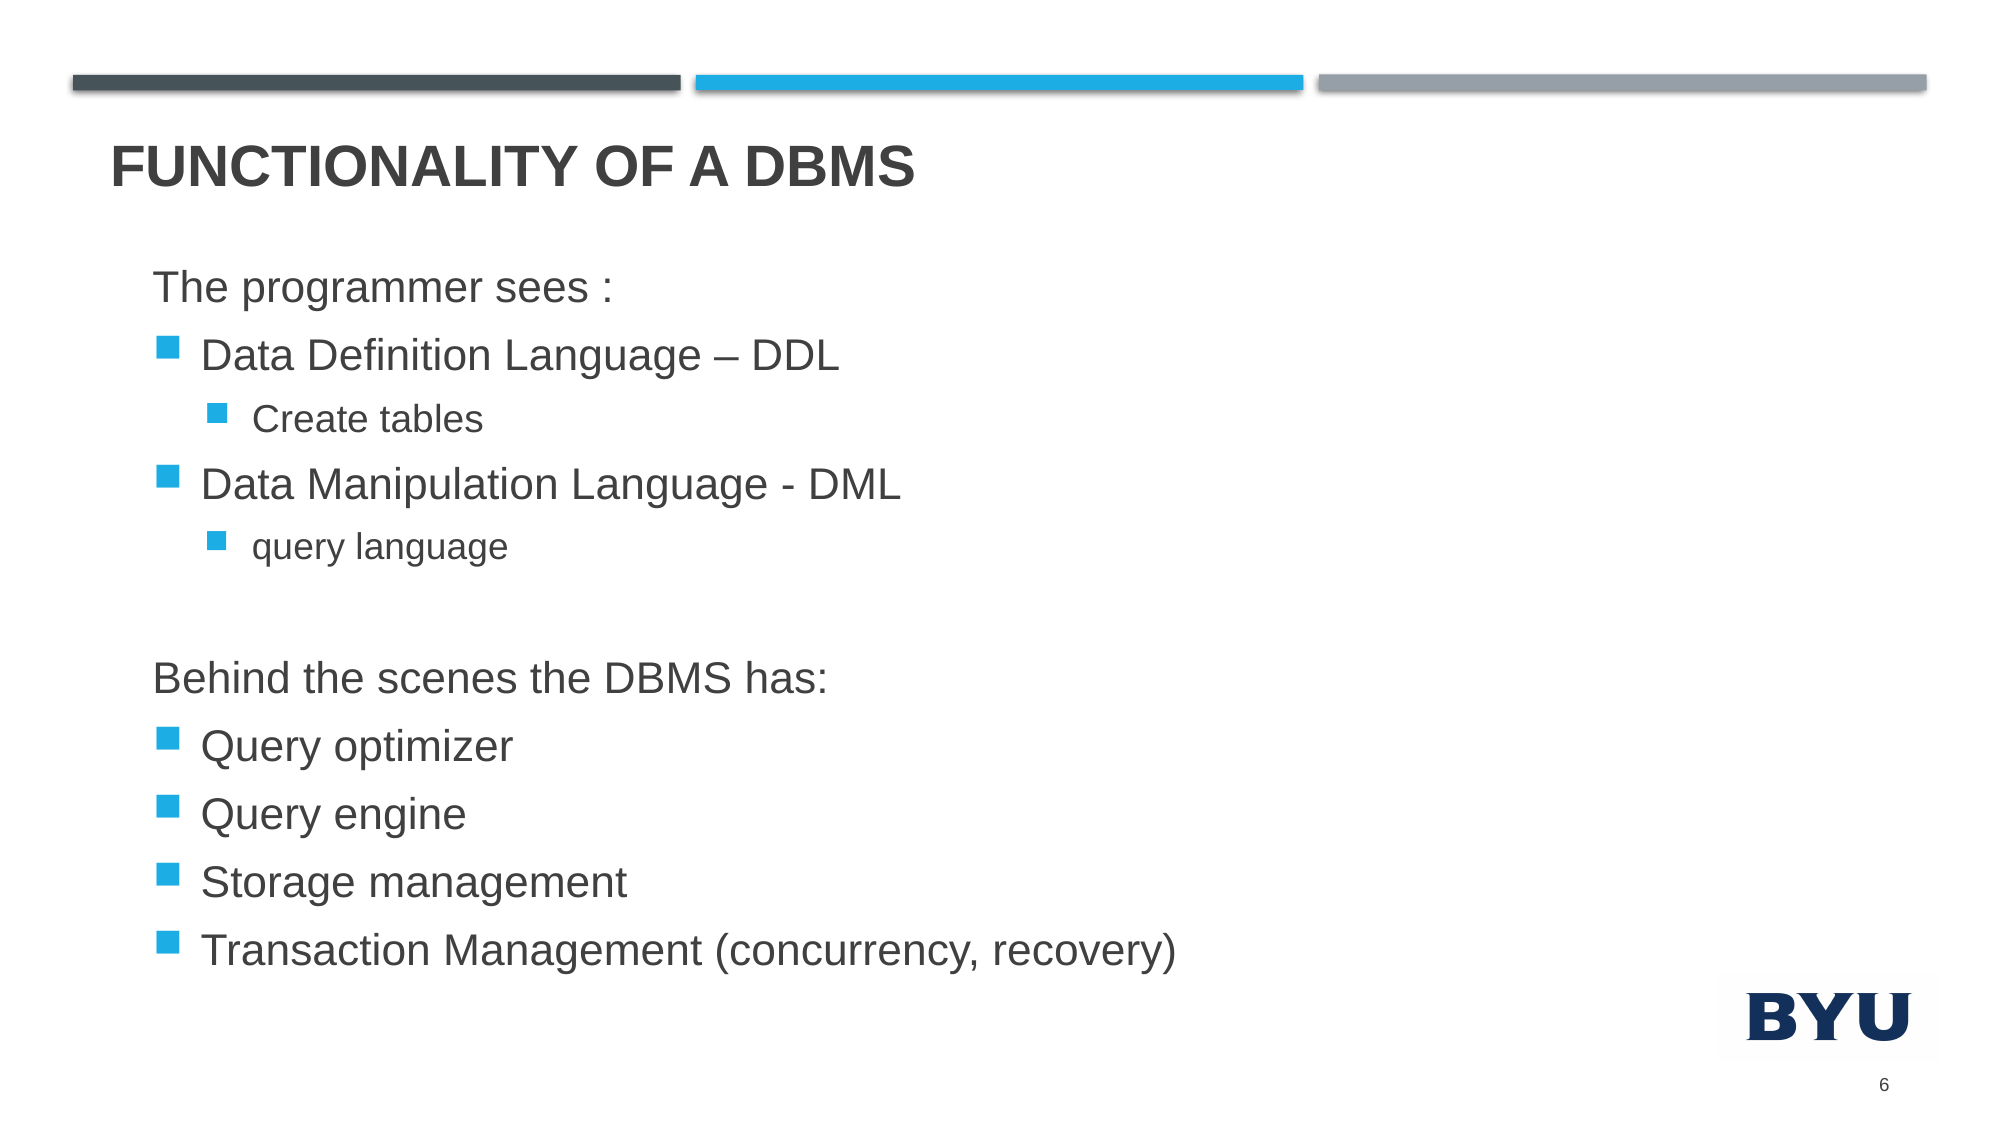

# Functionality of a DBMS
The programmer sees :
Data Definition Language – DDL
Create tables
Data Manipulation Language - DML
query language

Behind the scenes the DBMS has:
Query optimizer
Query engine
Storage management
Transaction Management (concurrency, recovery)
6